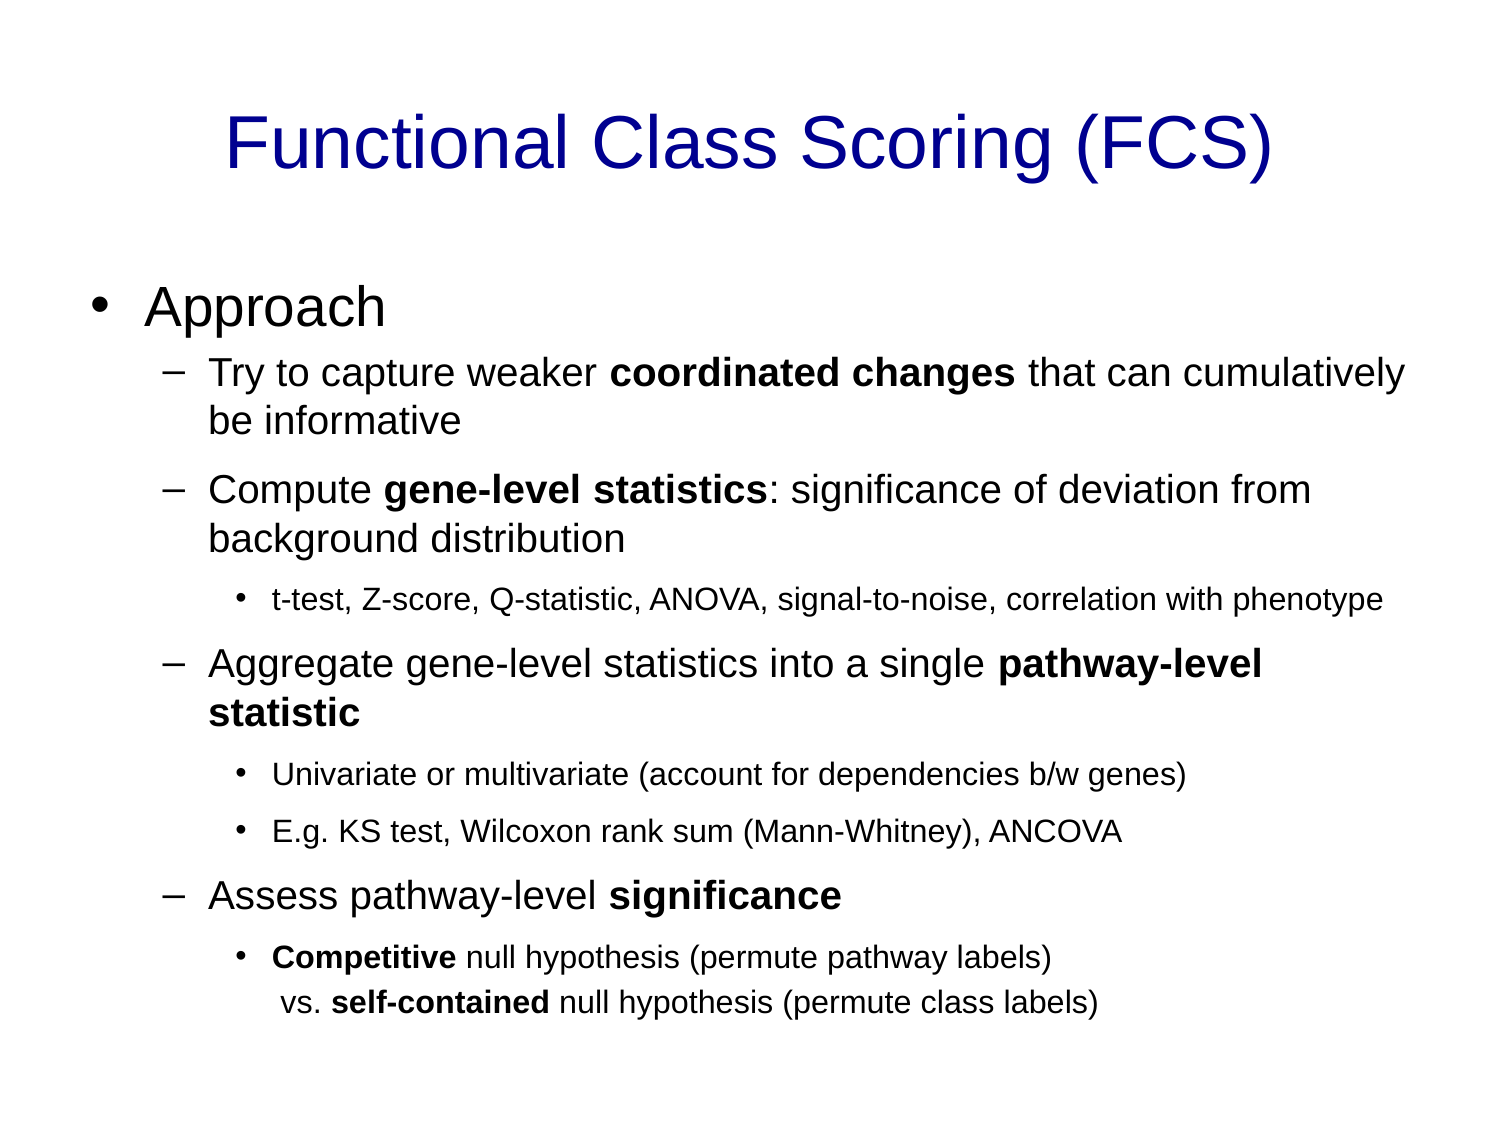

# Functional Class Scoring (FCS)
Approach
Try to capture weaker coordinated changes that can cumulatively be informative
Compute gene-level statistics: significance of deviation from background distribution
t-test, Z-score, Q-statistic, ANOVA, signal-to-noise, correlation with phenotype
Aggregate gene-level statistics into a single pathway-level statistic
Univariate or multivariate (account for dependencies b/w genes)
E.g. KS test, Wilcoxon rank sum (Mann-Whitney), ANCOVA
Assess pathway-level significance
Competitive null hypothesis (permute pathway labels)
     vs. self-contained null hypothesis (permute class labels)